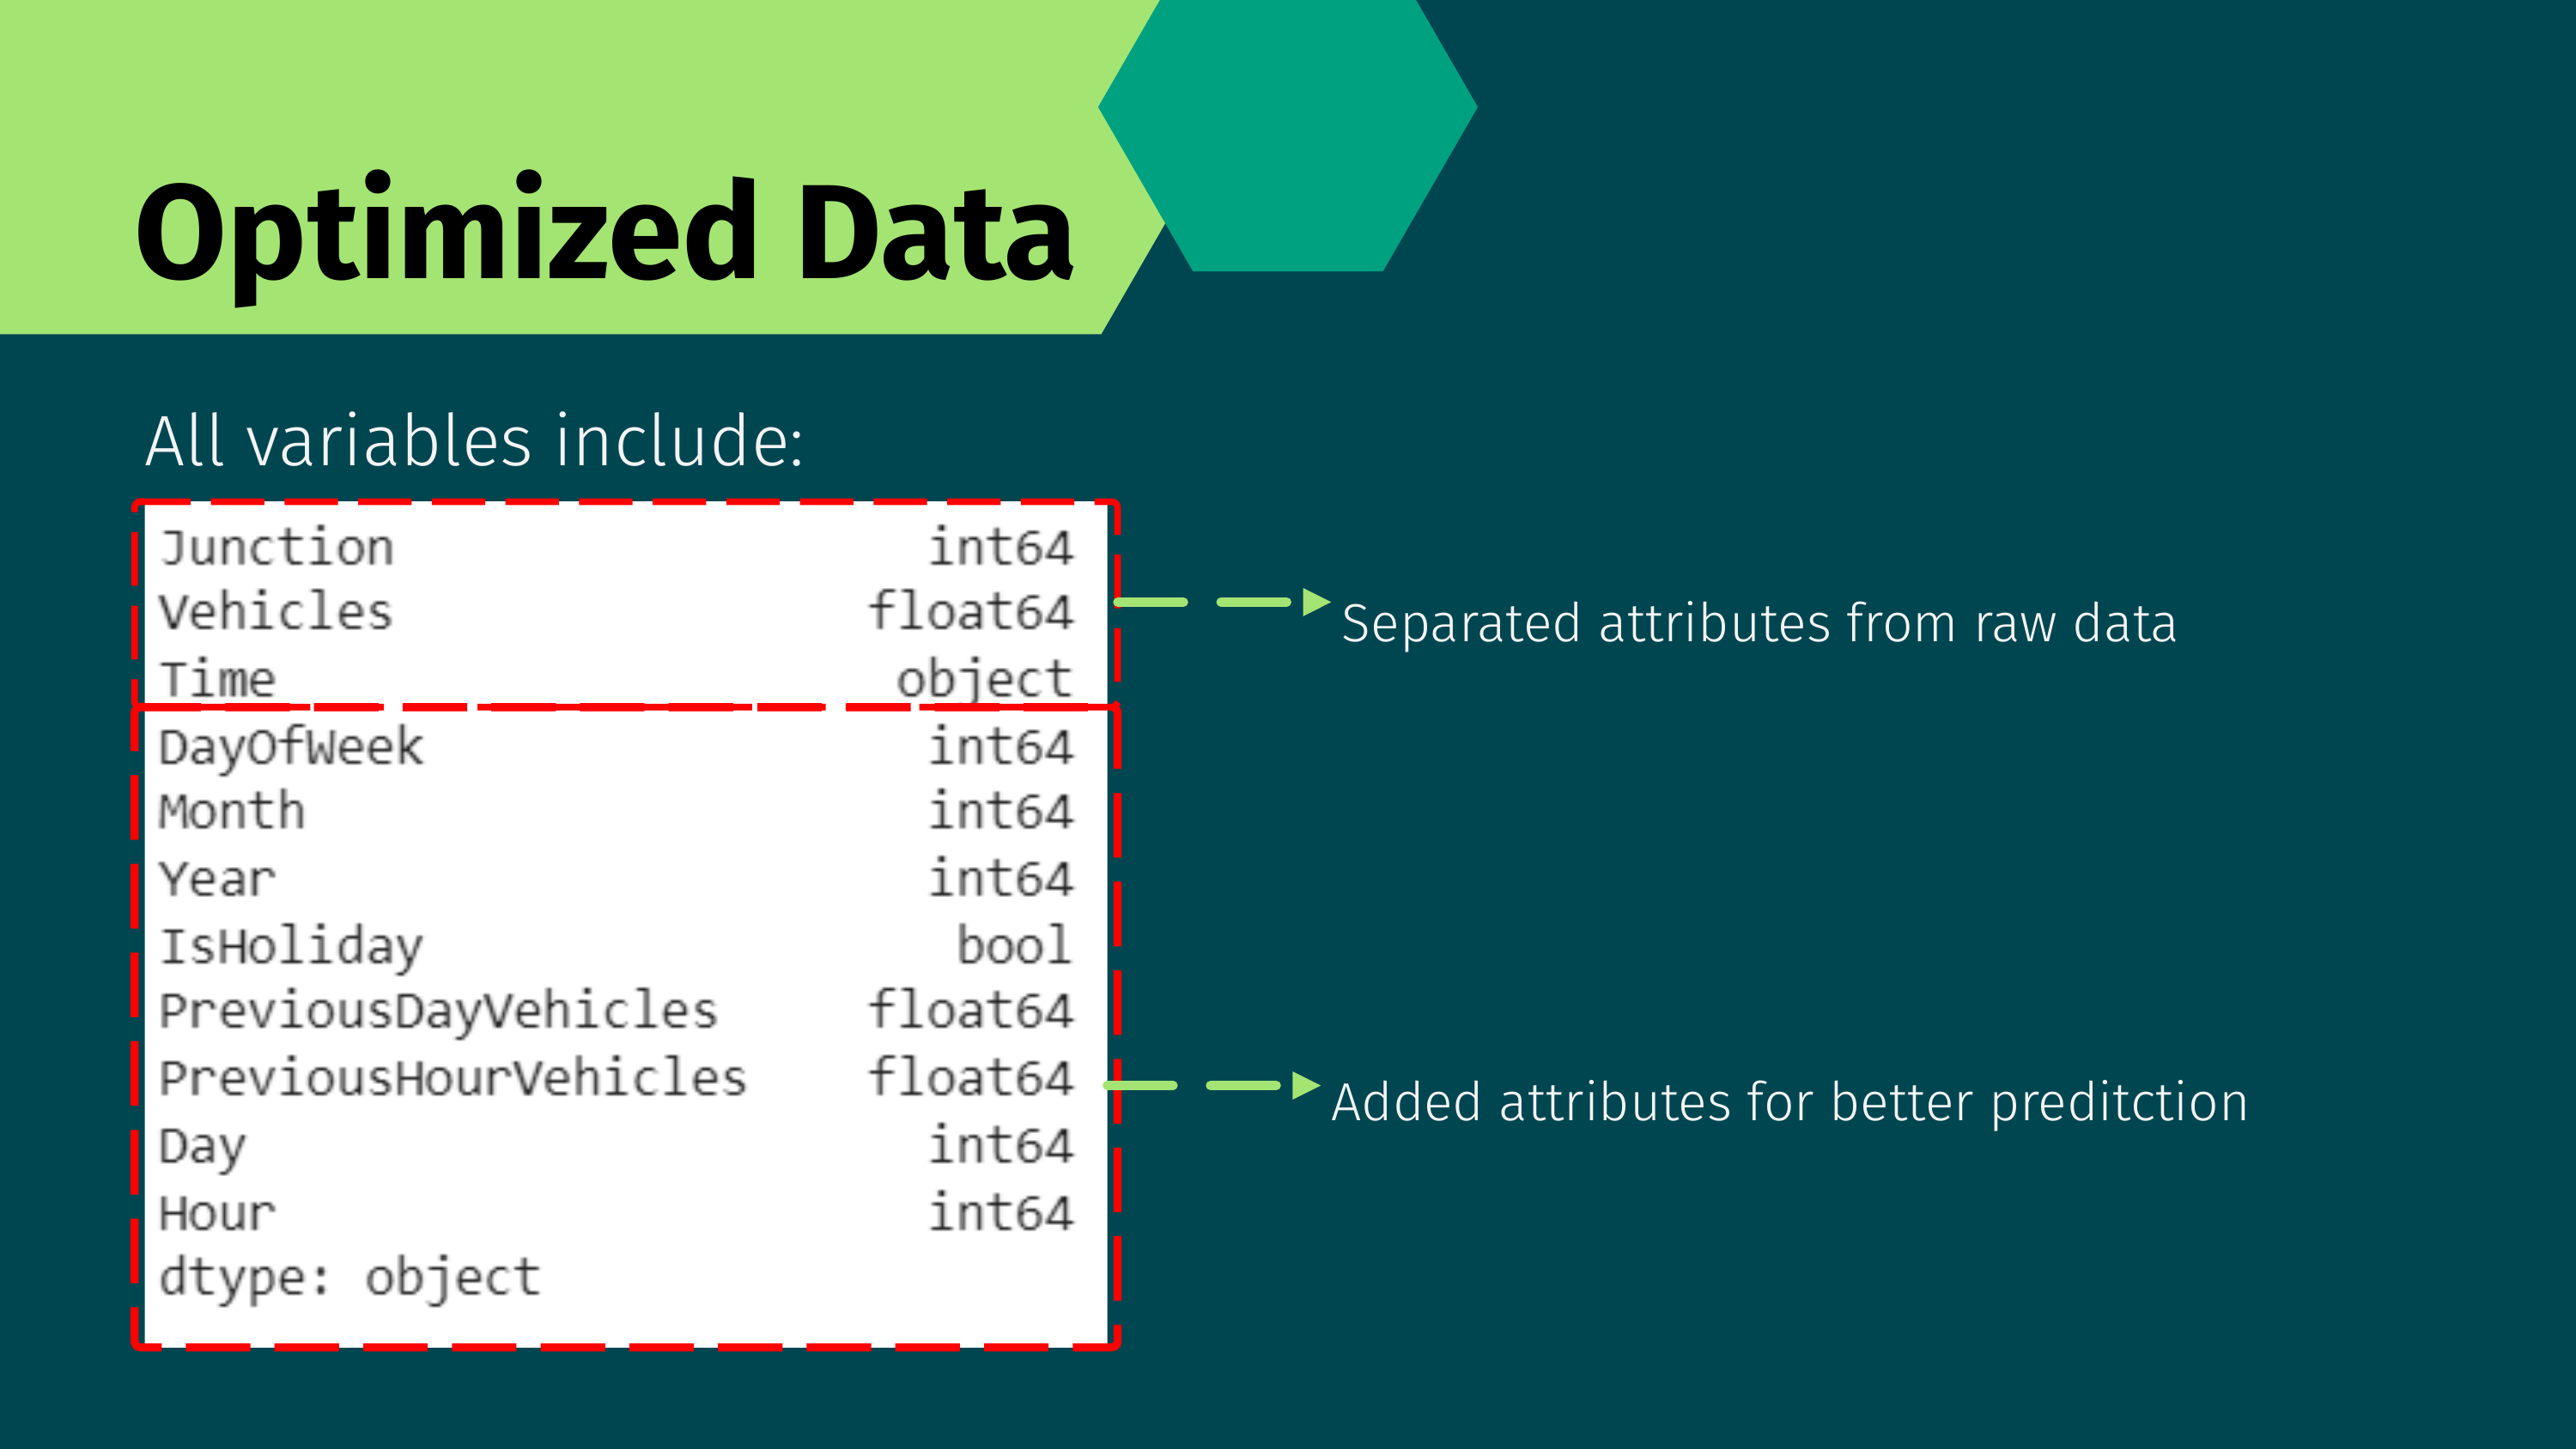

Optimized Data
All variables include:

Separated attributes from raw data

Added attributes for better preditction